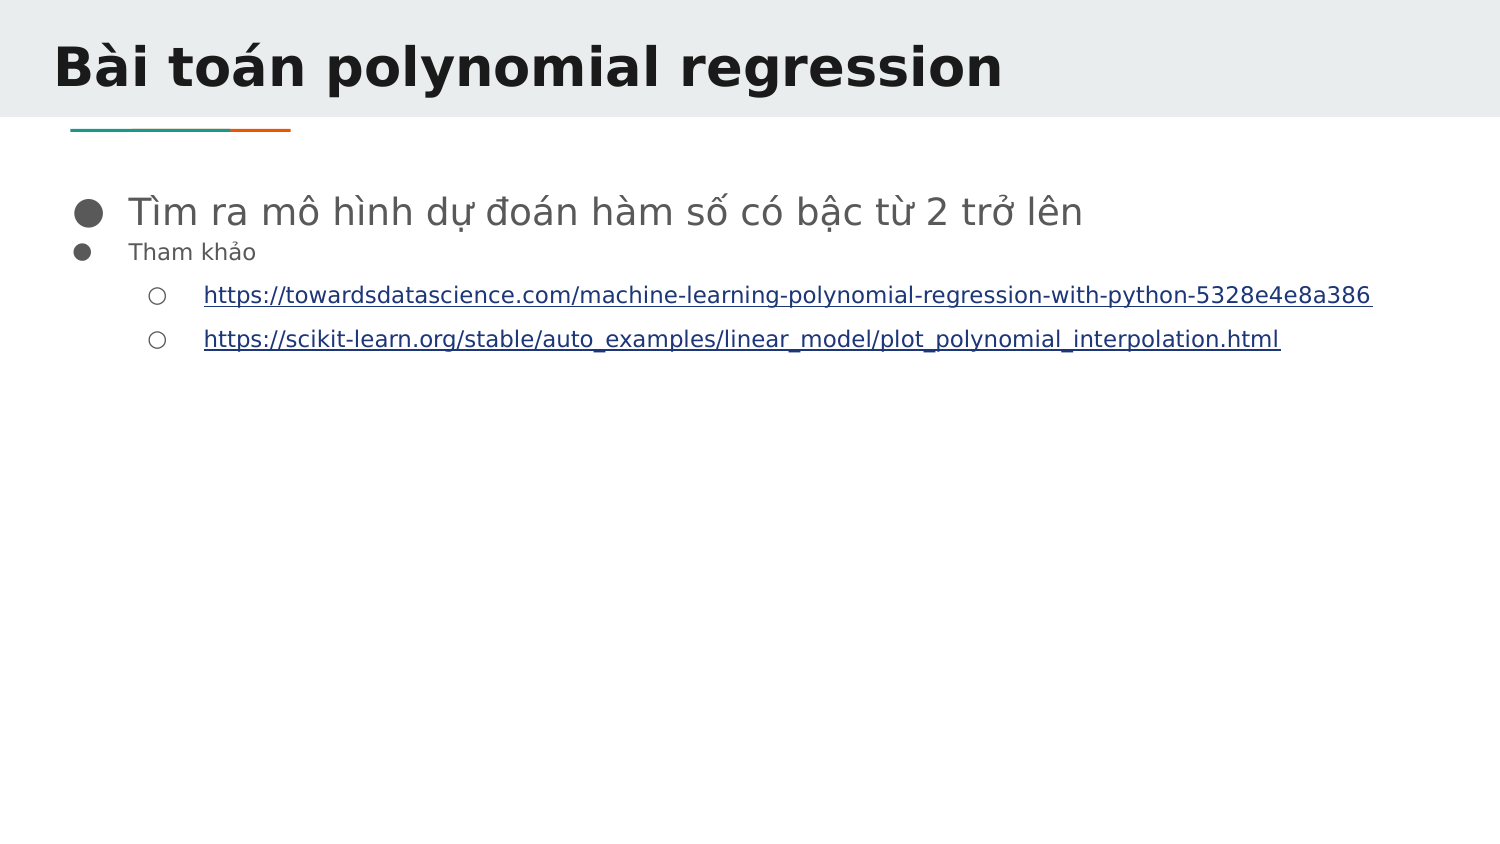

# Bài toán polynomial regression
Tìm ra mô hình dự đoán hàm số có bậc từ 2 trở lên
Tham khảo
https://towardsdatascience.com/machine-learning-polynomial-regression-with-python-5328e4e8a386
https://scikit-learn.org/stable/auto_examples/linear_model/plot_polynomial_interpolation.html